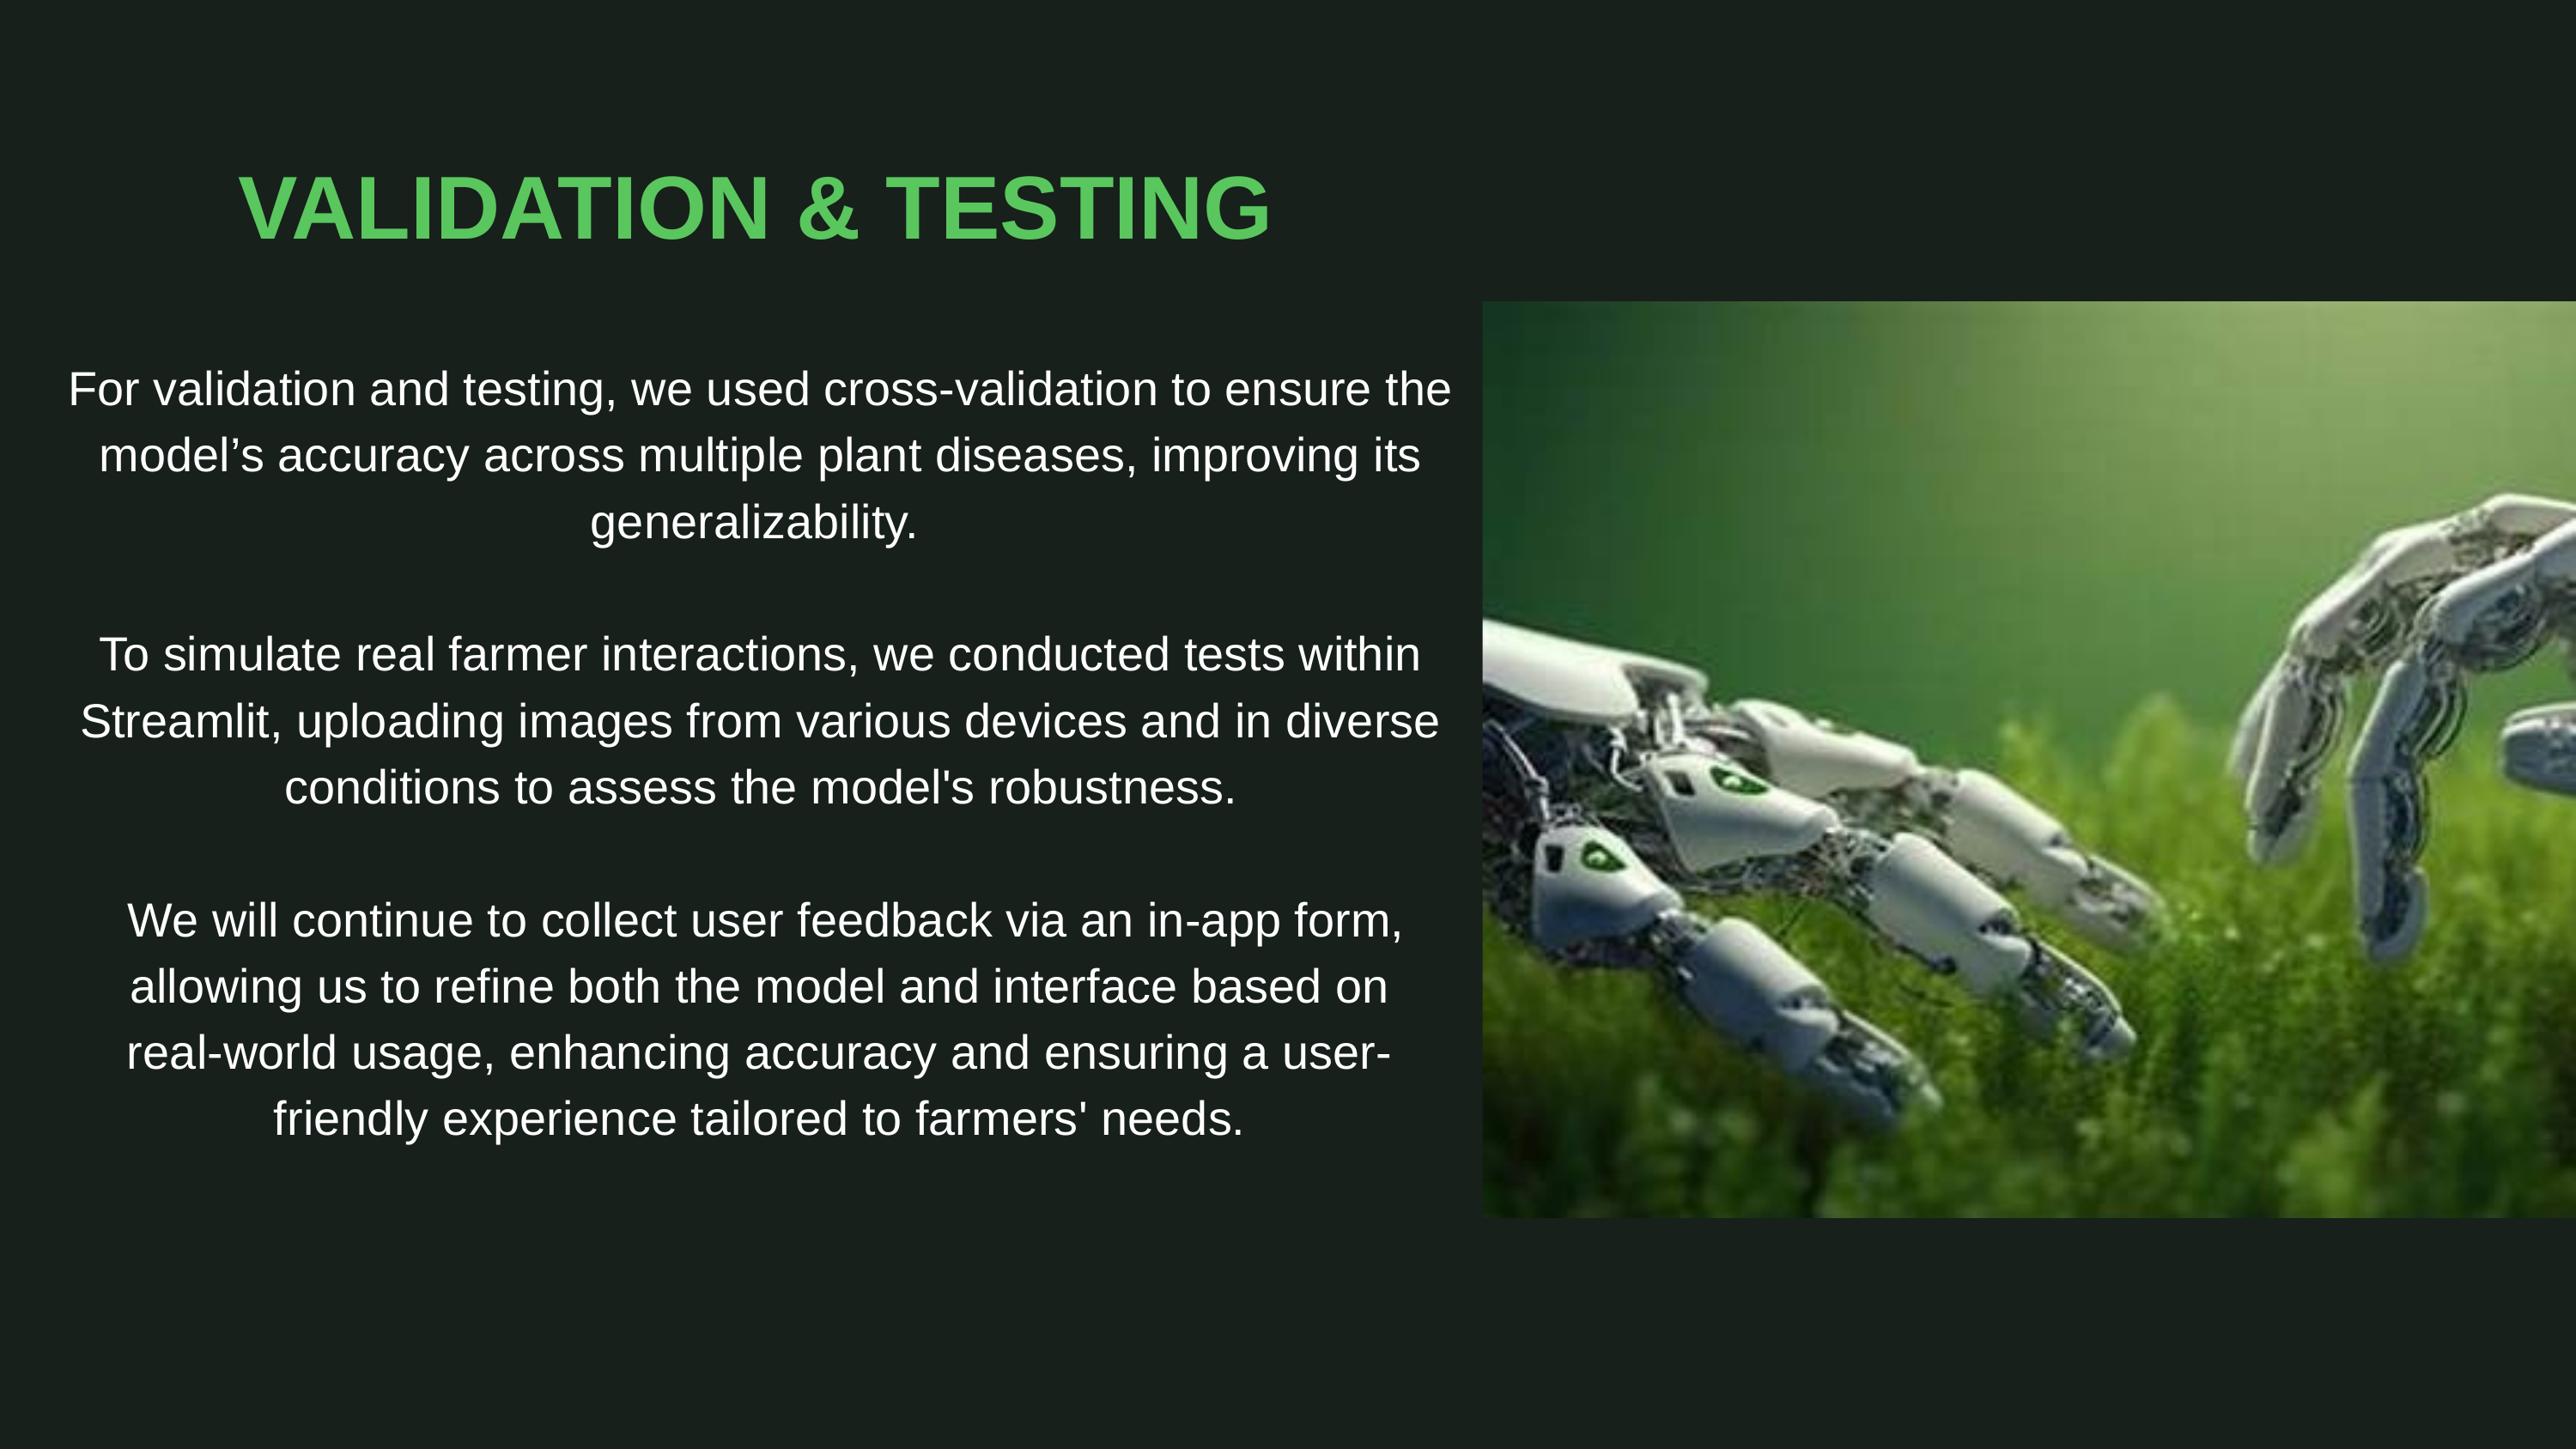

VALIDATION & TESTING

For validation and testing, we used cross-validation to ensure the model’s accuracy across multiple plant diseases, improving its generalizability.
To simulate real farmer interactions, we conducted tests within Streamlit, uploading images from various devices and in diverse conditions to assess the model's robustness.
 We will continue to collect user feedback via an in-app form, allowing us to refine both the model and interface based on real-world usage, enhancing accuracy and ensuring a user-friendly experience tailored to farmers' needs.